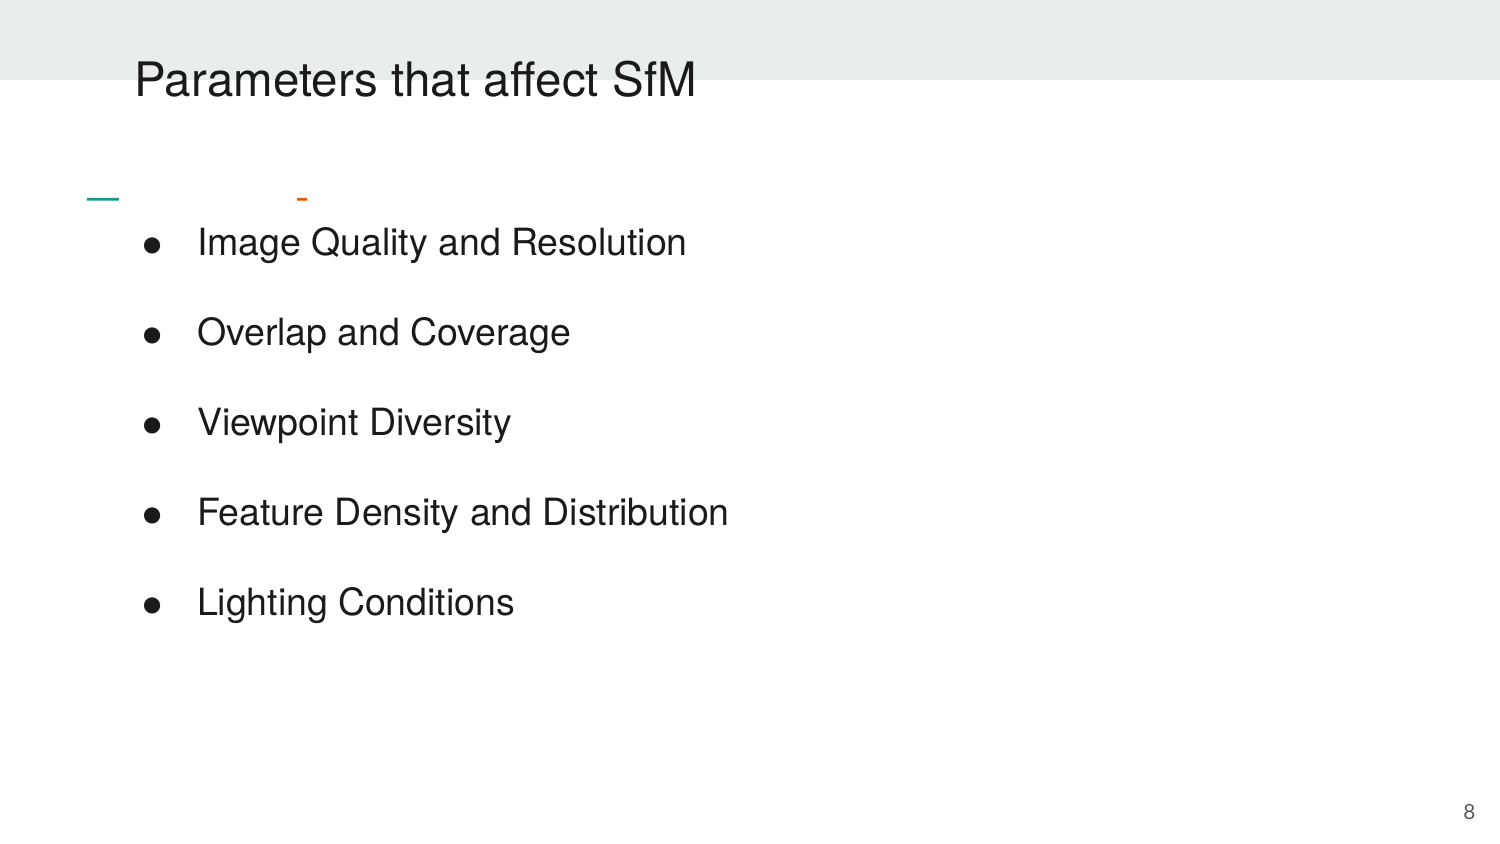

# Parameters that affect SfM

Image Quality and Resolution

Overlap and Coverage

Viewpoint Diversity

Feature Density and Distribution

Lighting Conditions

8